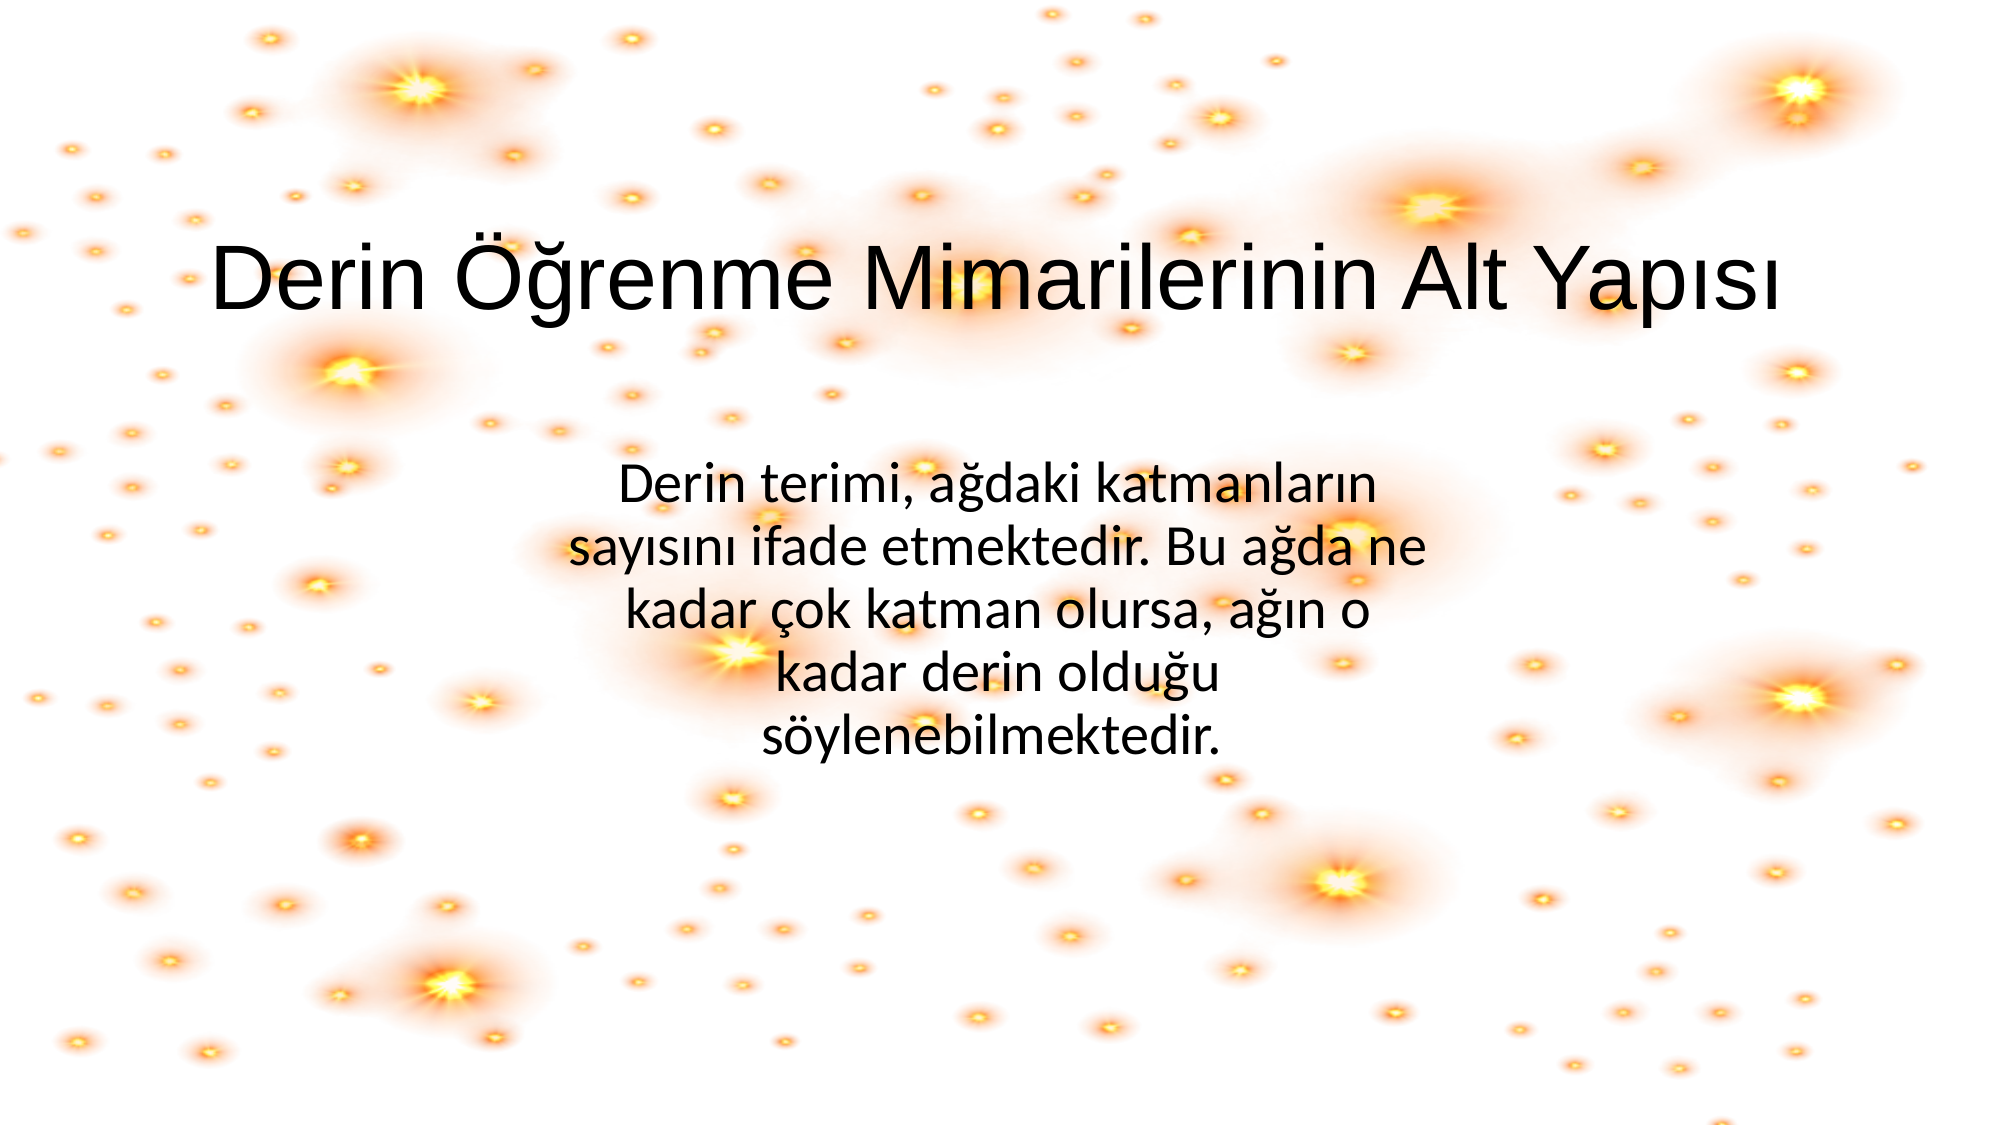

# Derin Öğrenme Mimarilerinin Alt Yapısı
Derin terimi, ağdaki katmanların sayısını ifade etmektedir. Bu ağda ne kadar çok katman olursa, ağın o kadar derin olduğu söylenebilmektedir.